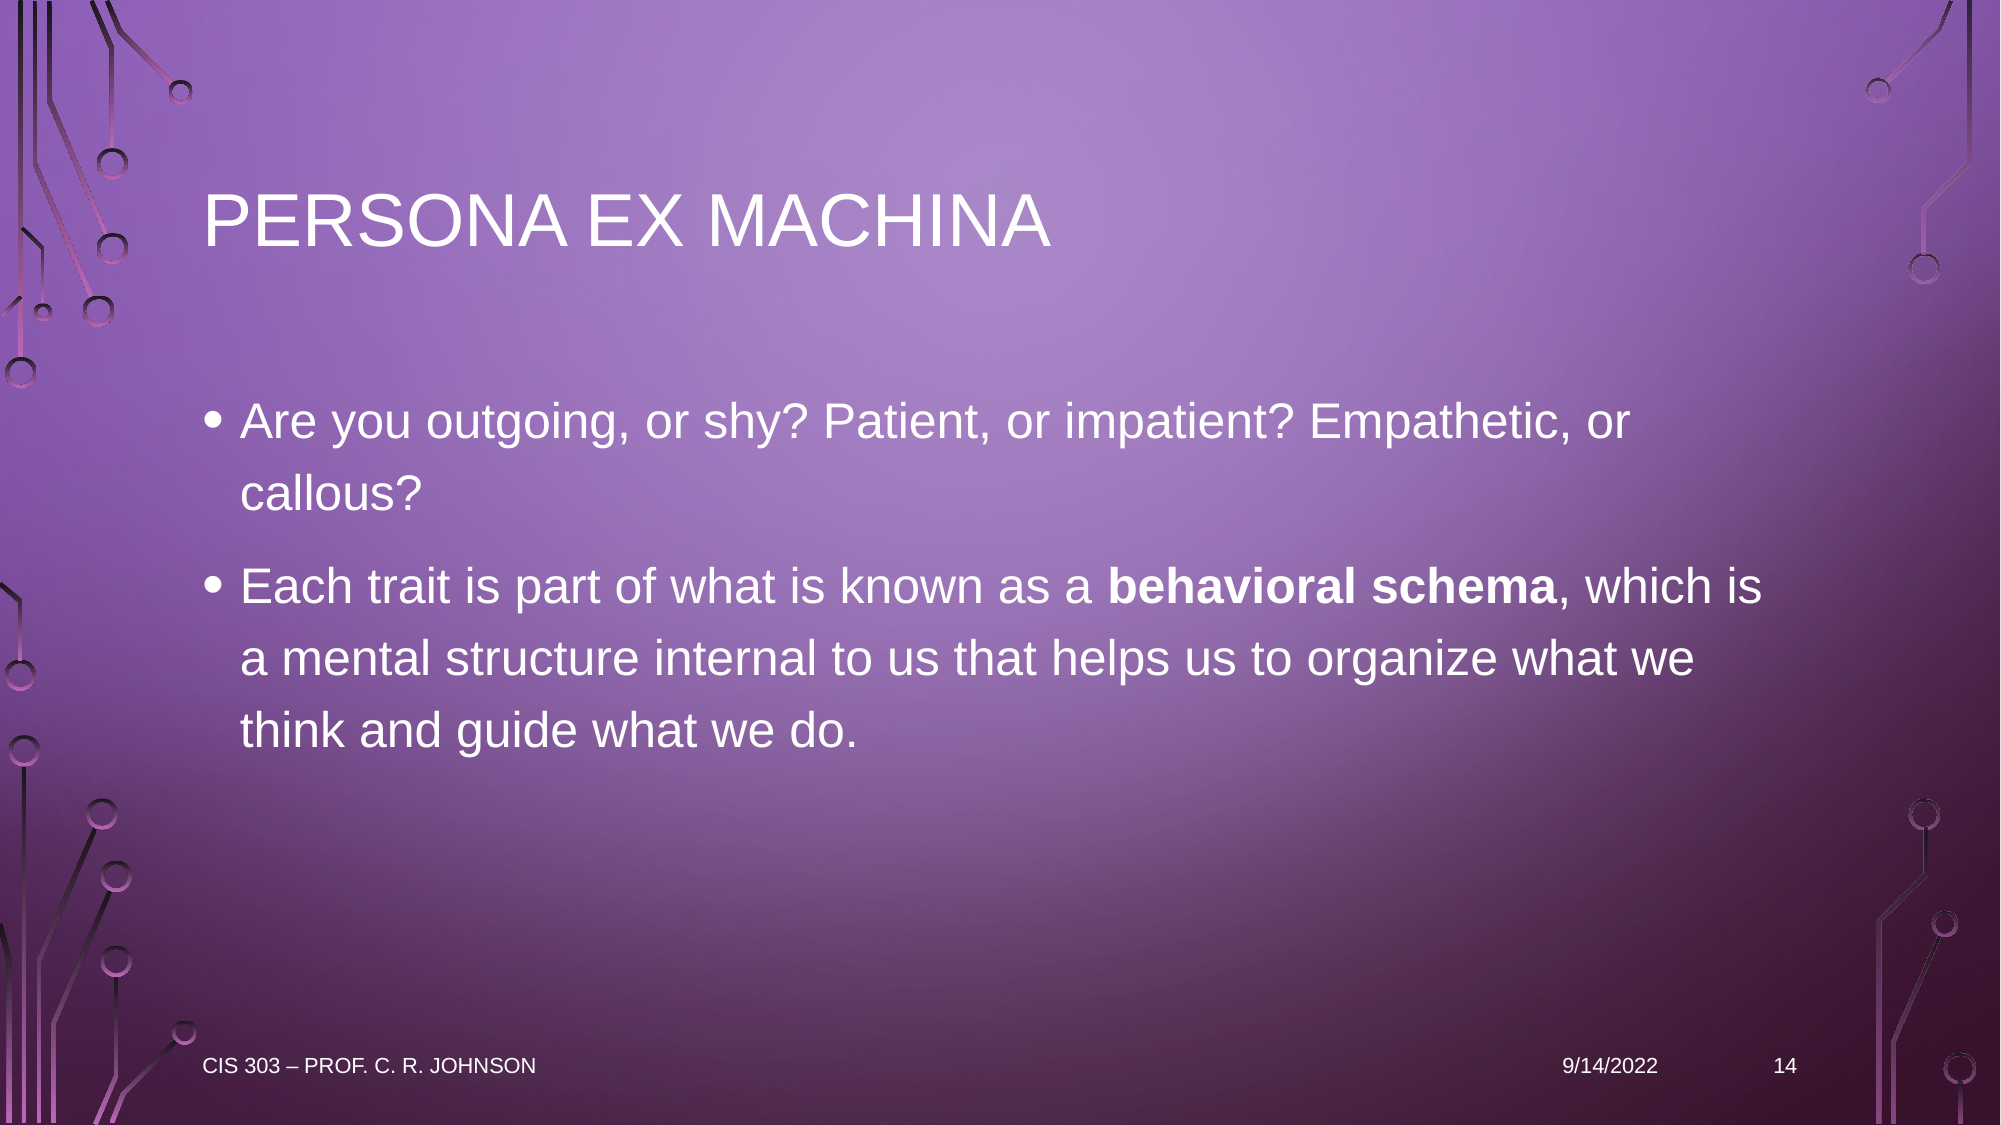

# Persona ex Machina
Are you outgoing, or shy? Patient, or impatient? Empathetic, or callous?
Each trait is part of what is known as a behavioral schema, which is a mental structure internal to us that helps us to organize what we think and guide what we do.
CIS 303 – Prof. C. R. Johnson
9/14/2022
14